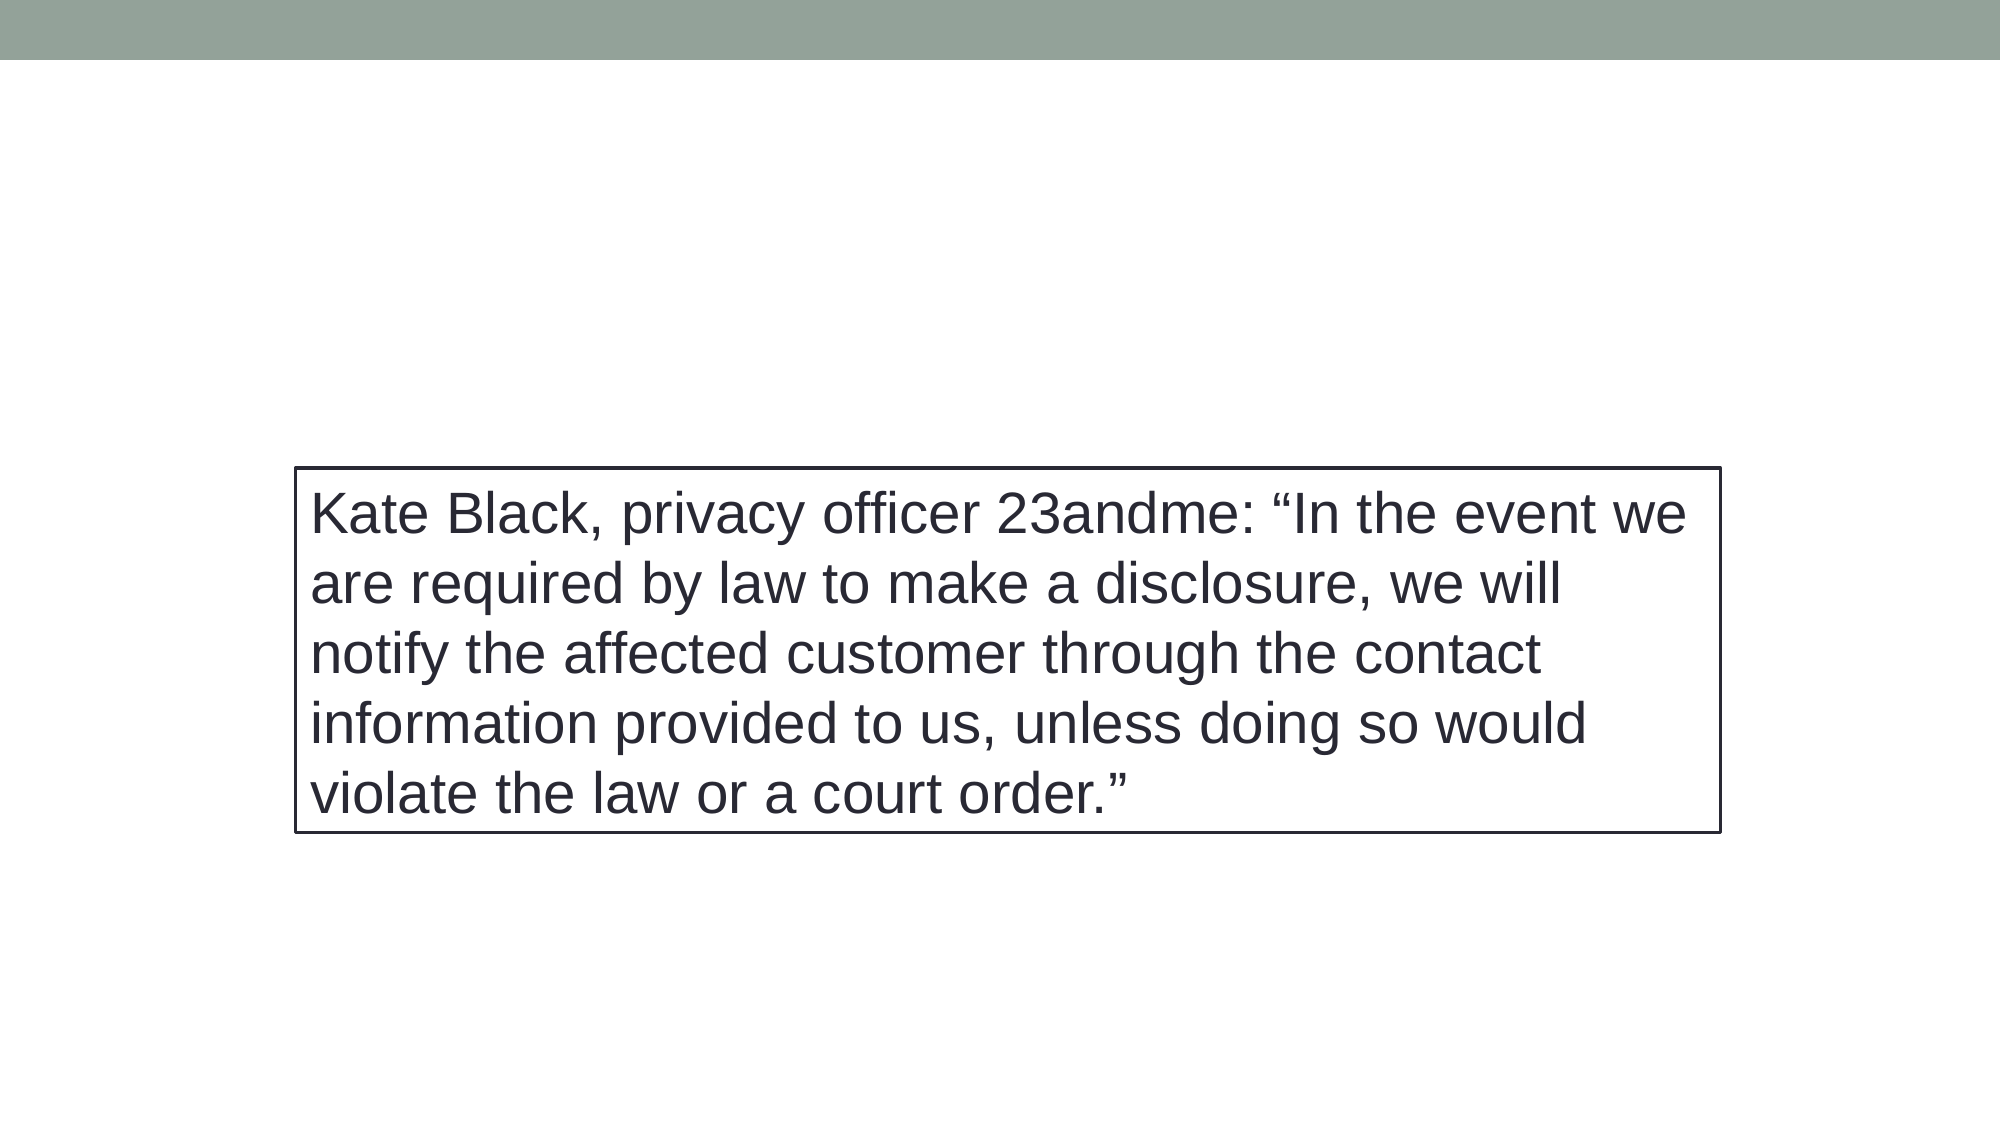

#

Kate Black, privacy officer 23andme: “In the event we are required by law to make a disclosure, we will notify the affected customer through the contact information provided to us, unless doing so would violate the law or a court order.”